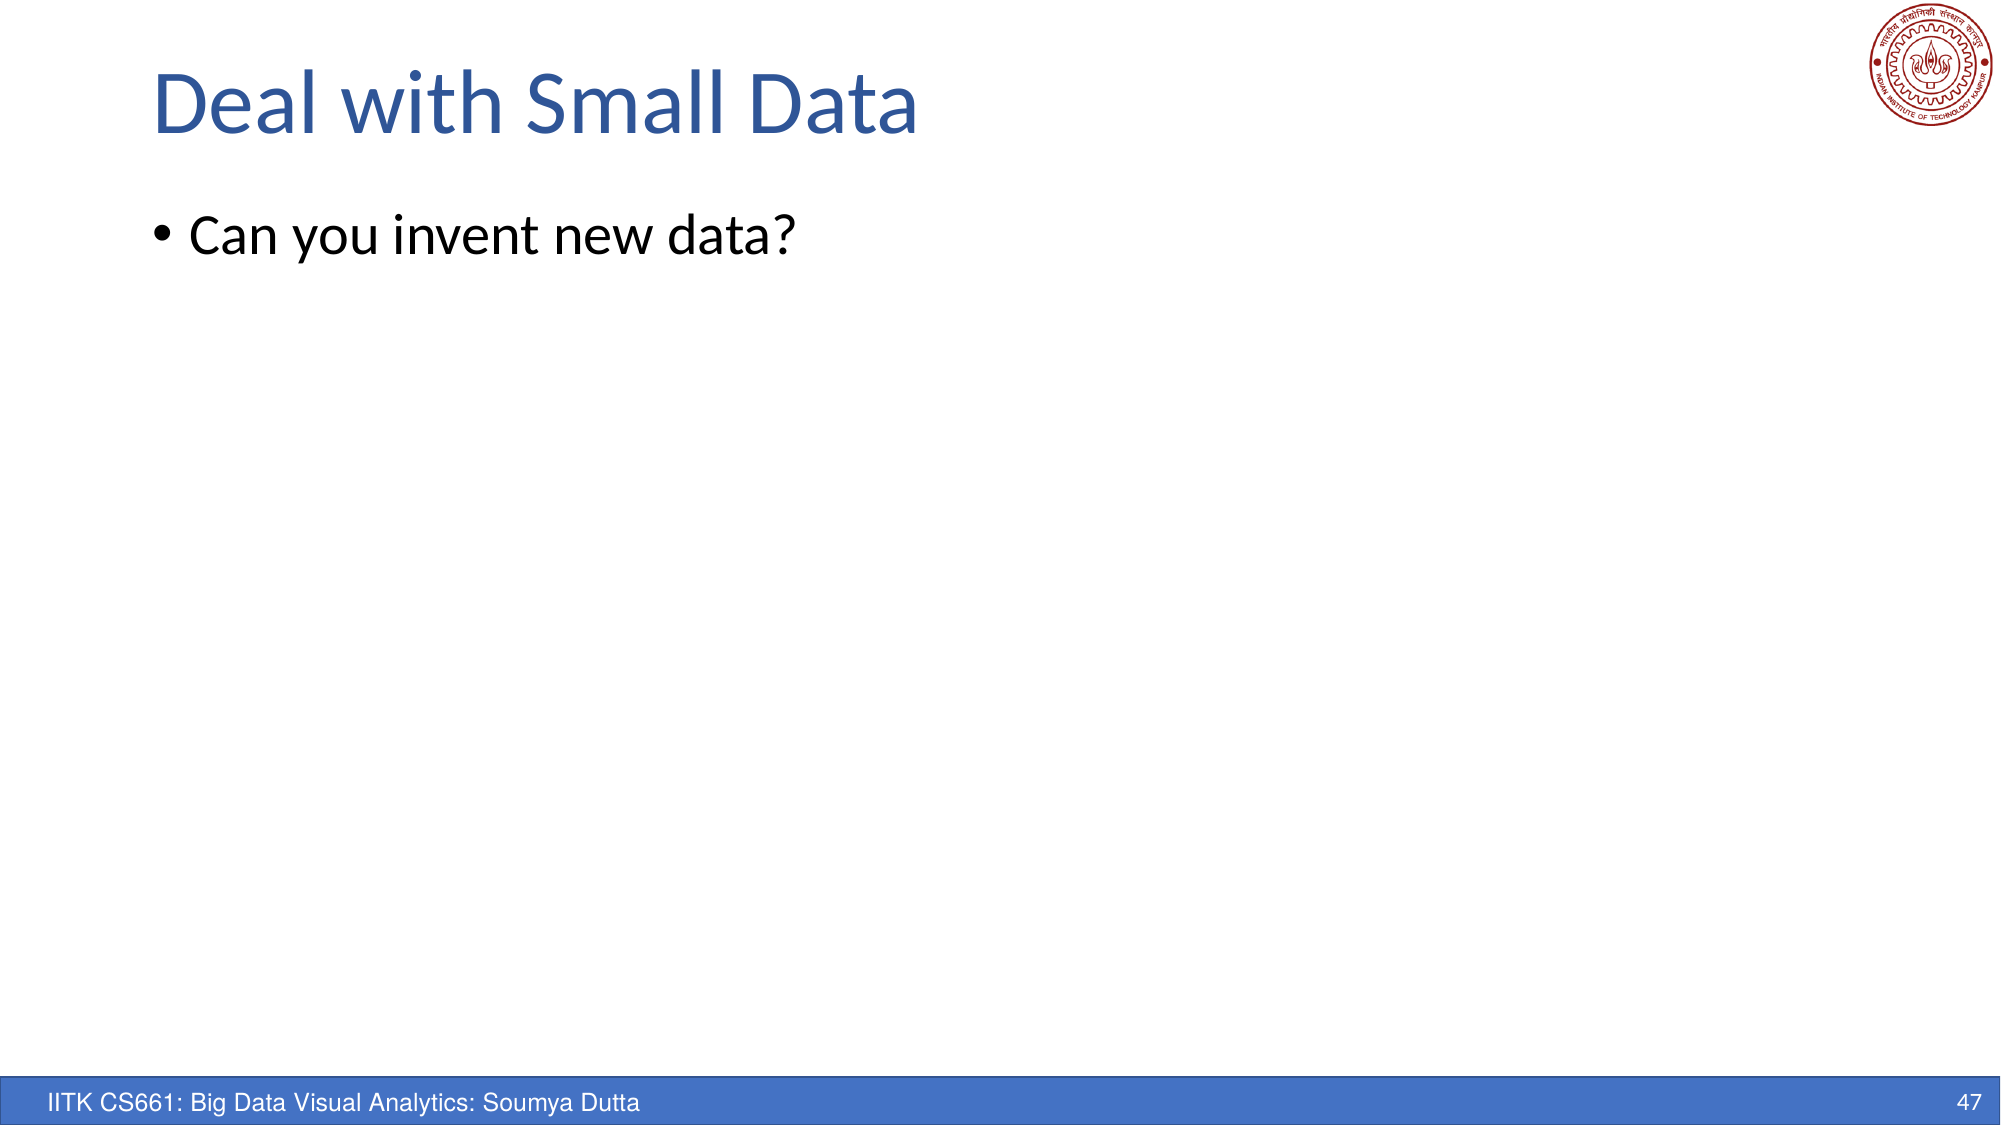

# Deal with Small Data
Can you invent new data?